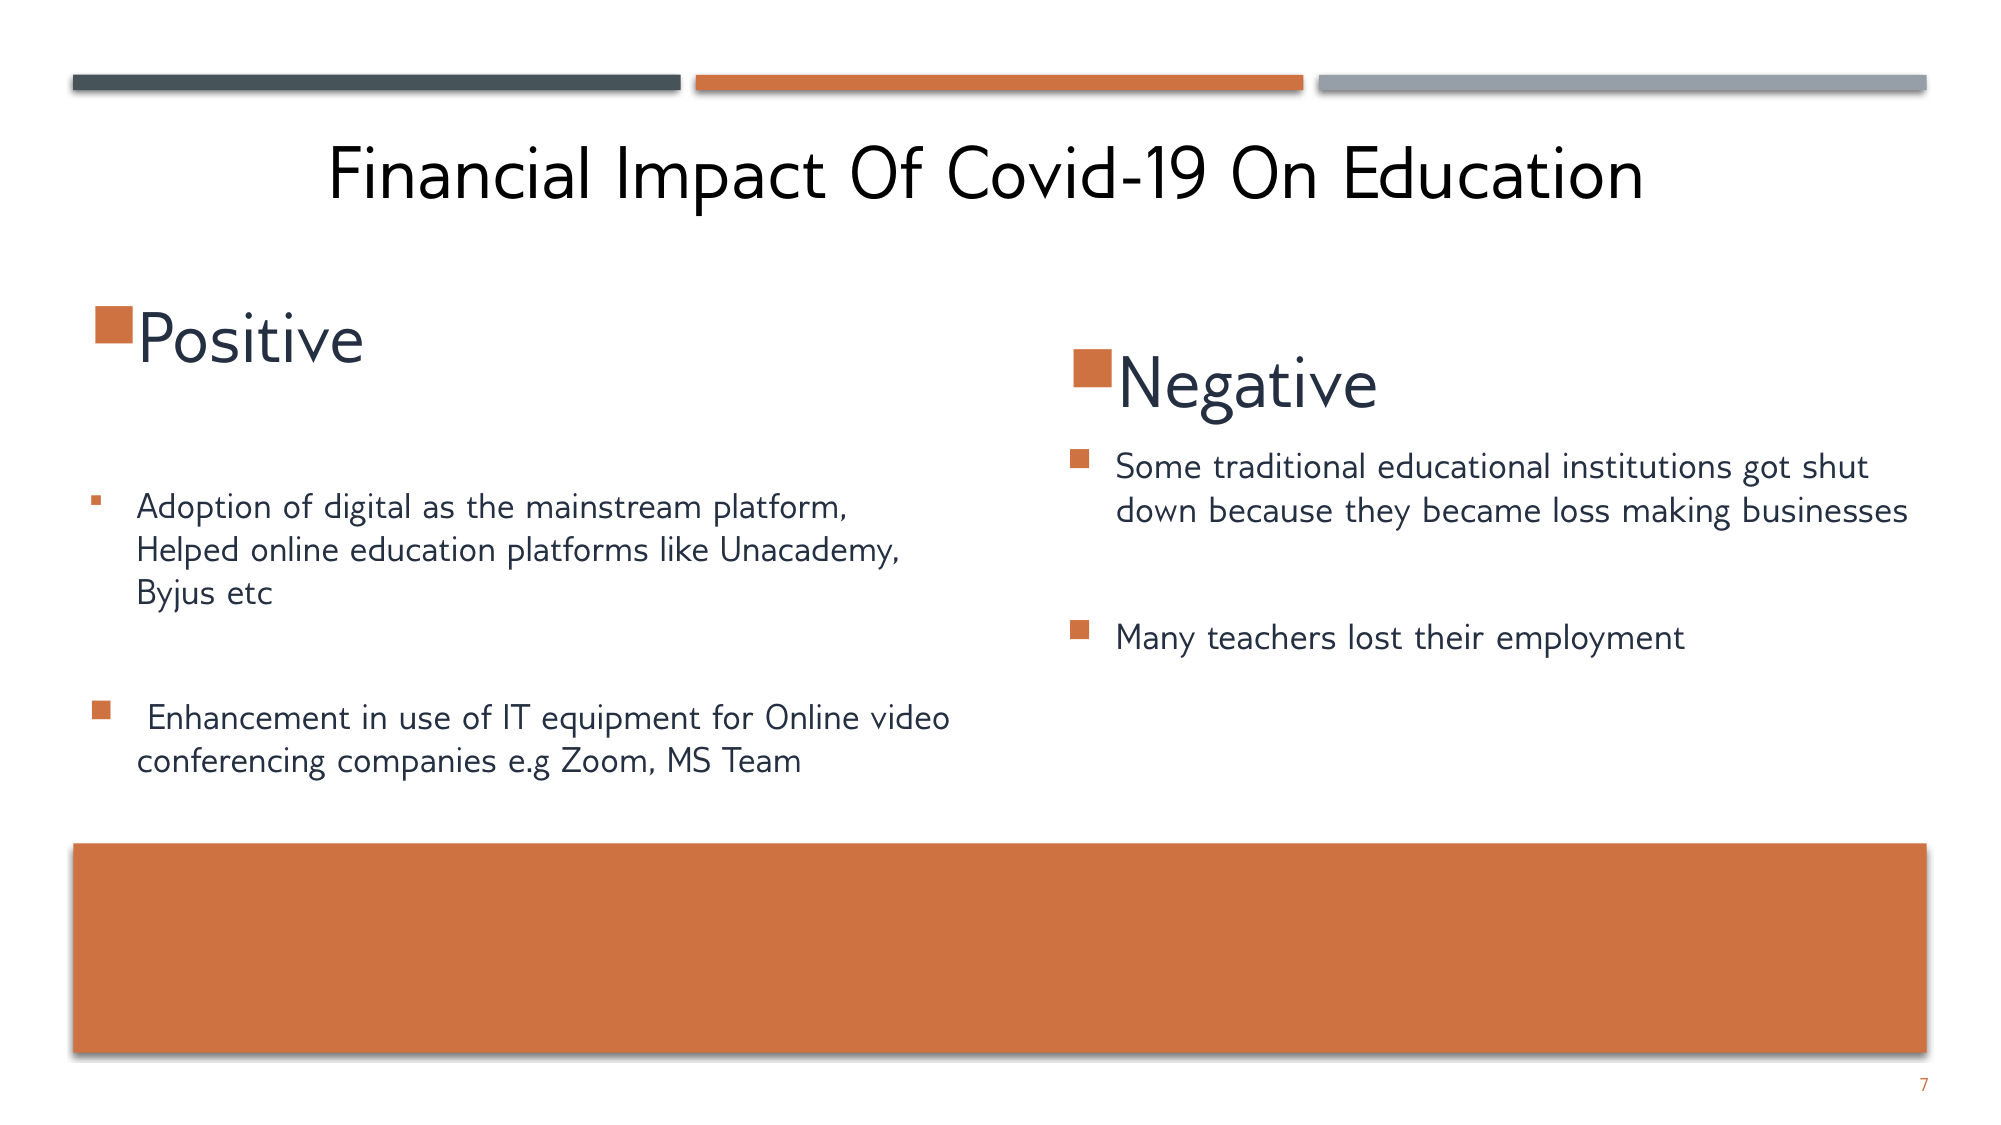

Financial Impact Of Covid-19 On Education

Negative
Some traditional educational institutions got shut down because they became loss making businesses

Many teachers lost their employment

Positive
Adoption of digital as the mainstream platform, Helped online education platforms like Unacademy, Byjus etc

 Enhancement in use of IT equipment for Online video conferencing companies e.g Zoom, MS Team

7